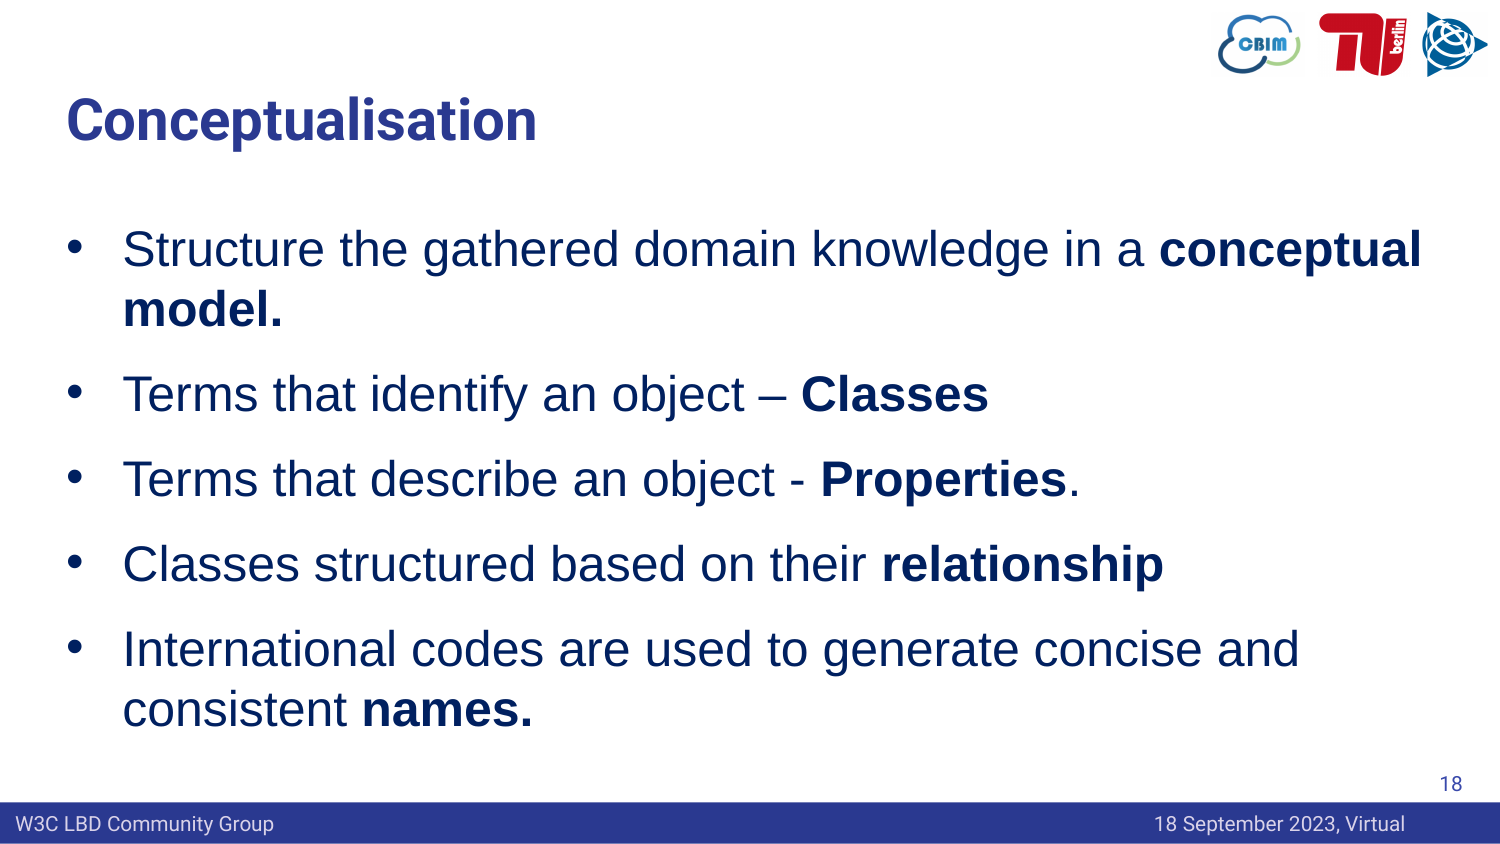

# Conceptualisation
Structure the gathered domain knowledge in a conceptual model.
Terms that identify an object – Classes
Terms that describe an object - Properties.
Classes structured based on their relationship
International codes are used to generate concise and consistent names.
18